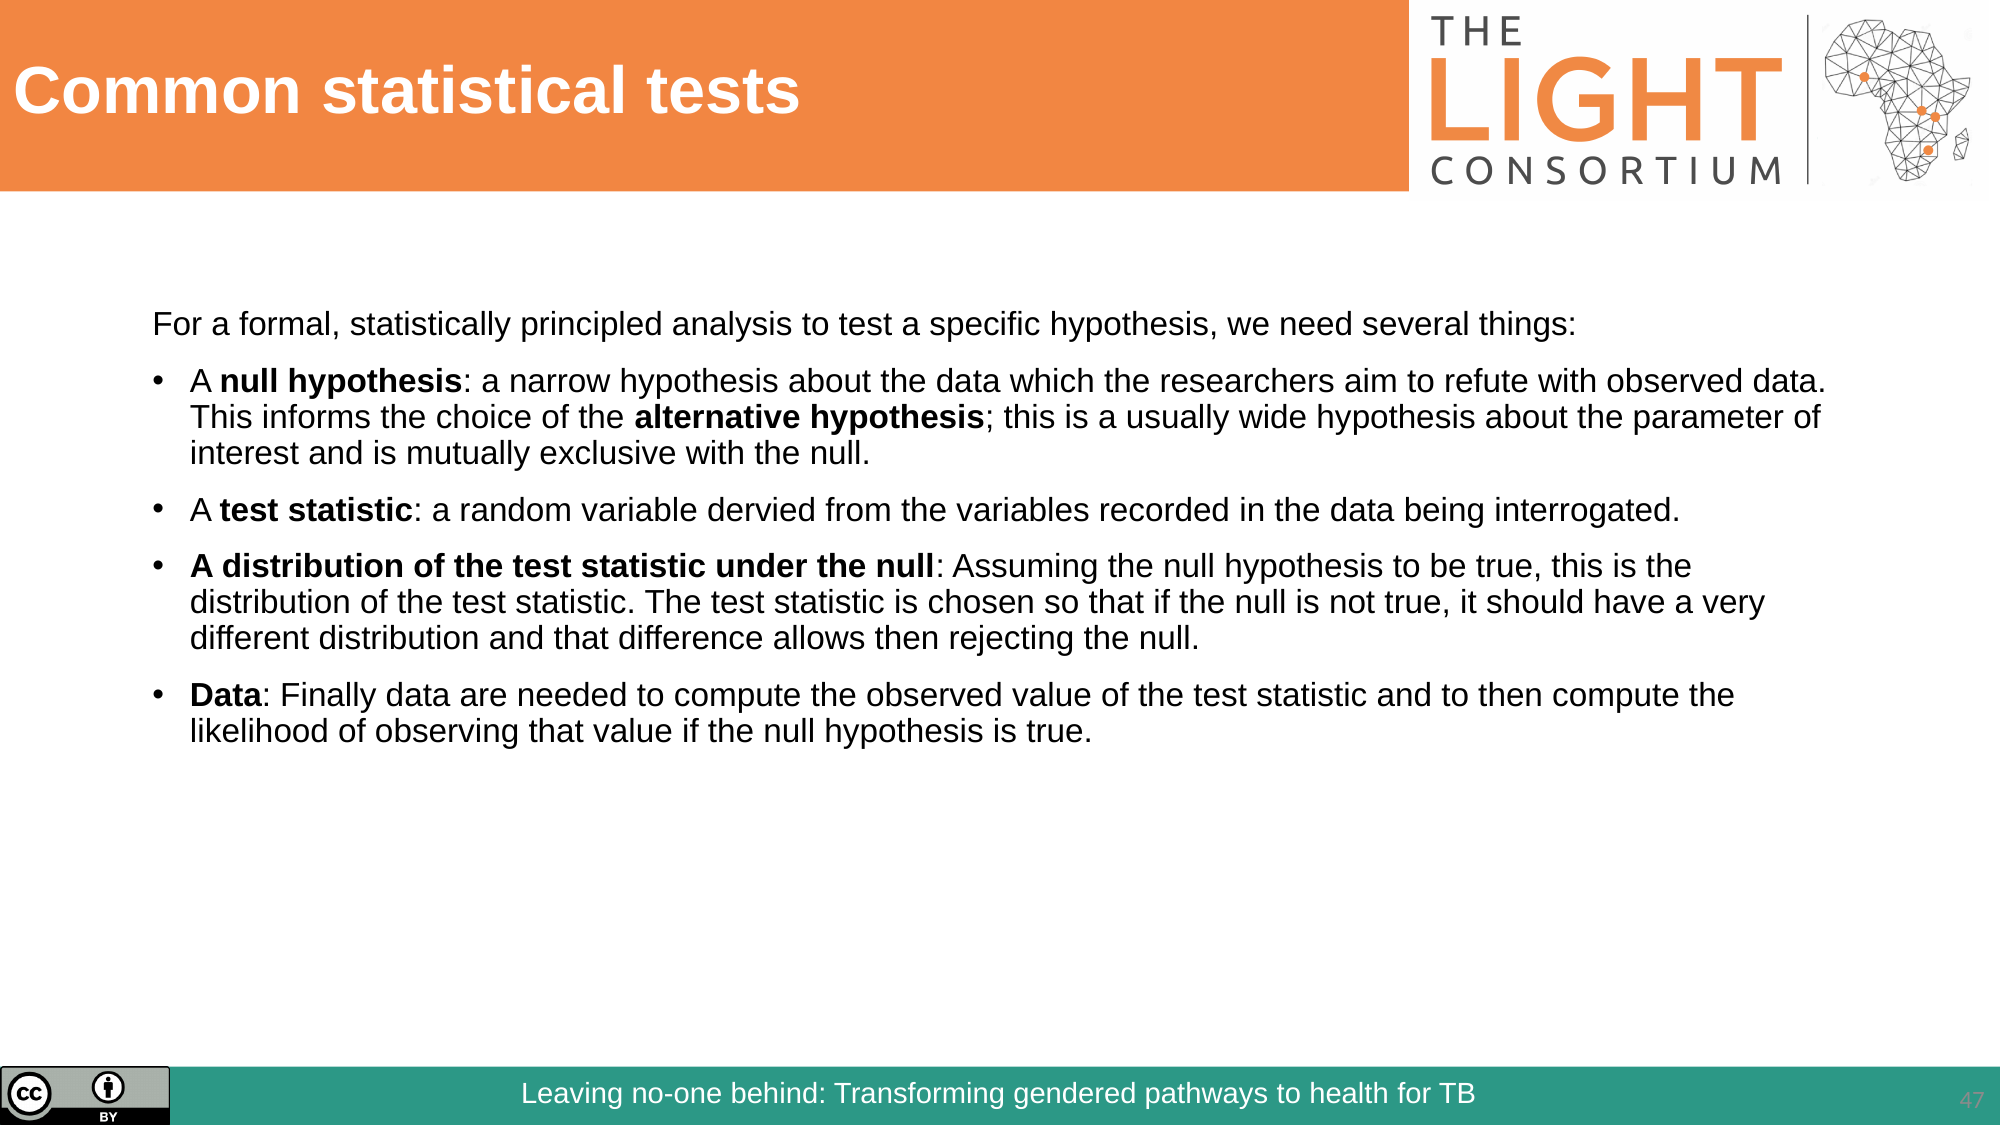

# Common statistical tests
For a formal, statistically principled analysis to test a specific hypothesis, we need several things:
A null hypothesis: a narrow hypothesis about the data which the researchers aim to refute with observed data. This informs the choice of the alternative hypothesis; this is a usually wide hypothesis about the parameter of interest and is mutually exclusive with the null.
A test statistic: a random variable dervied from the variables recorded in the data being interrogated.
A distribution of the test statistic under the null: Assuming the null hypothesis to be true, this is the distribution of the test statistic. The test statistic is chosen so that if the null is not true, it should have a very different distribution and that difference allows then rejecting the null.
Data: Finally data are needed to compute the observed value of the test statistic and to then compute the likelihood of observing that value if the null hypothesis is true.
47